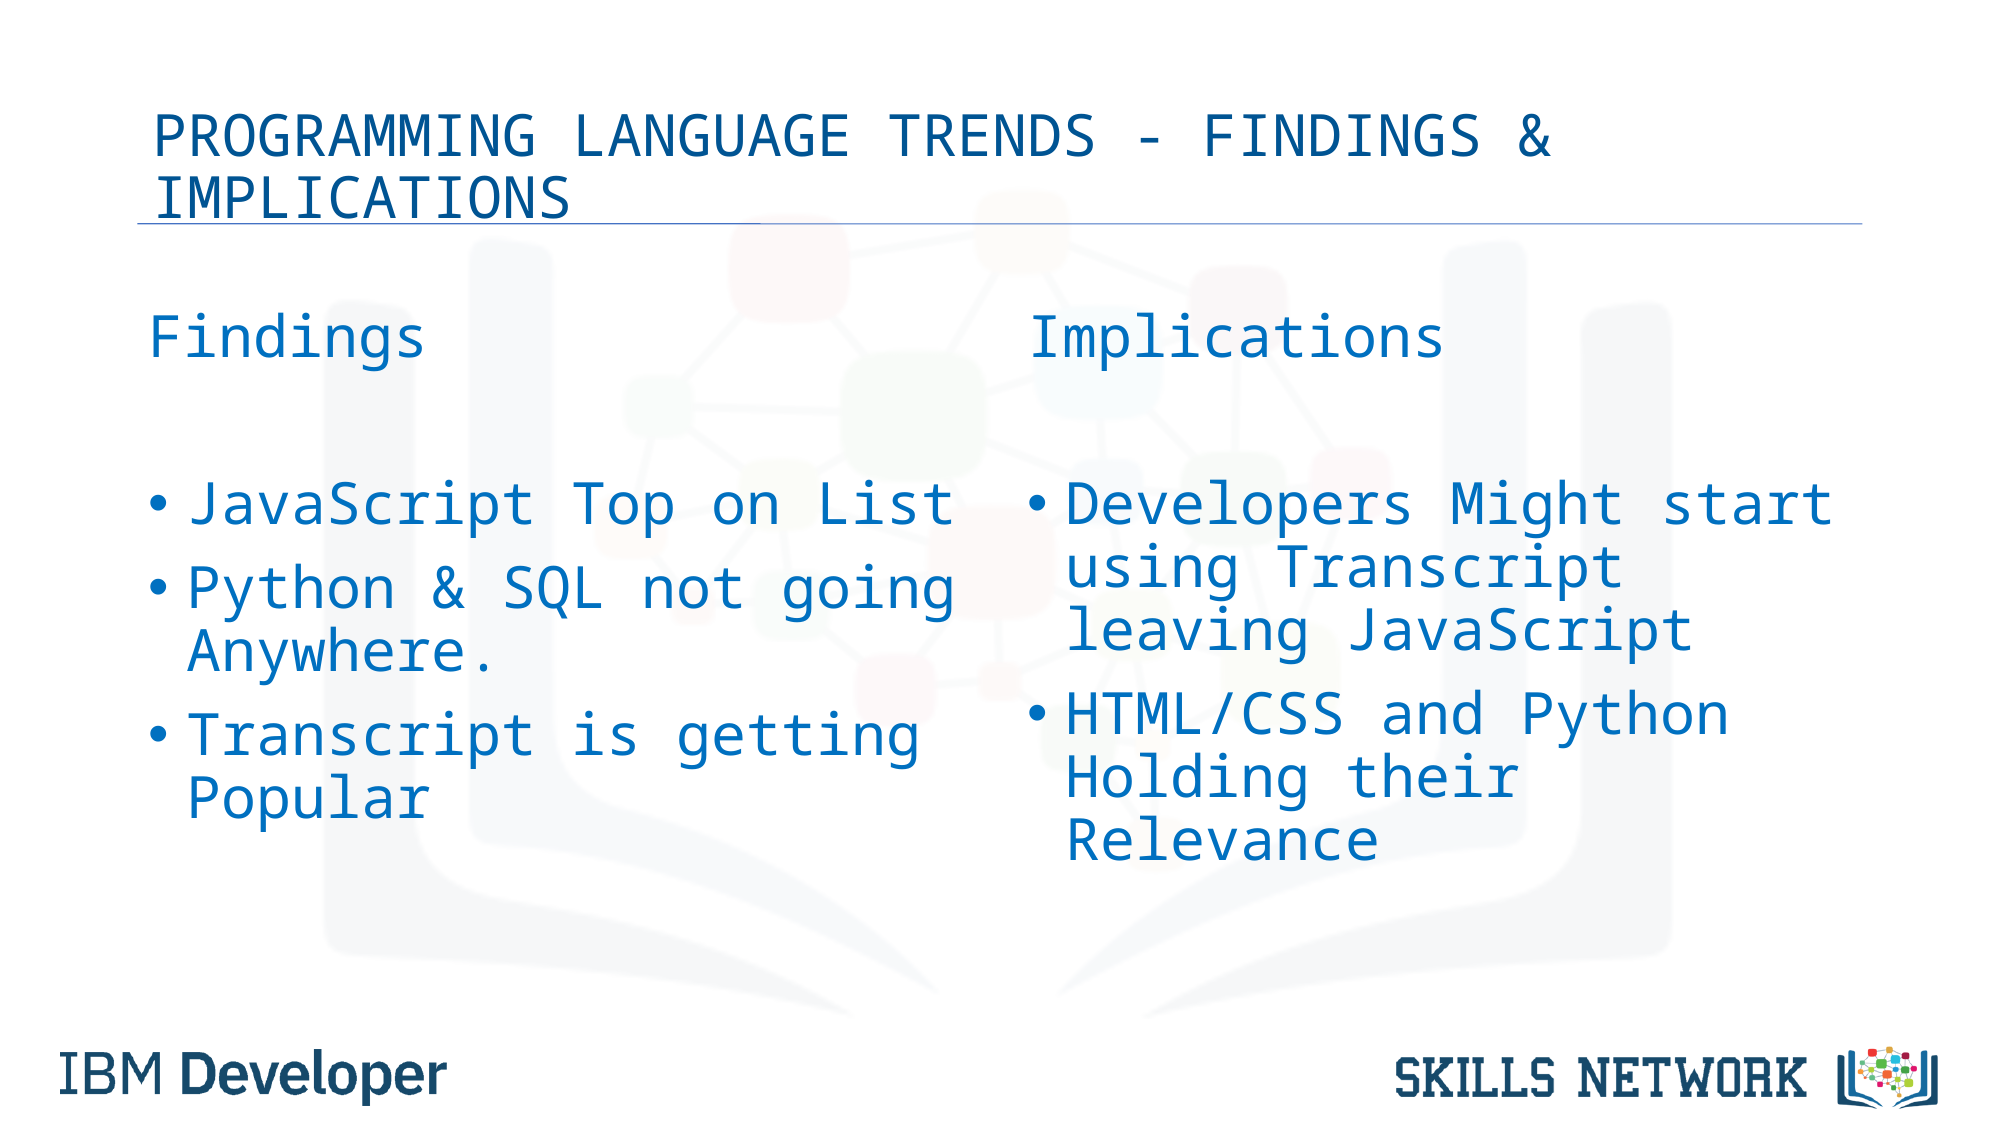

# PROGRAMMING LANGUAGE TRENDS - FINDINGS & IMPLICATIONS
Findings

JavaScript Top on List
Python & SQL not going Anywhere.
Transcript is getting Popular
Implications

Developers Might start using Transcript leaving JavaScript
HTML/CSS and Python Holding their Relevance